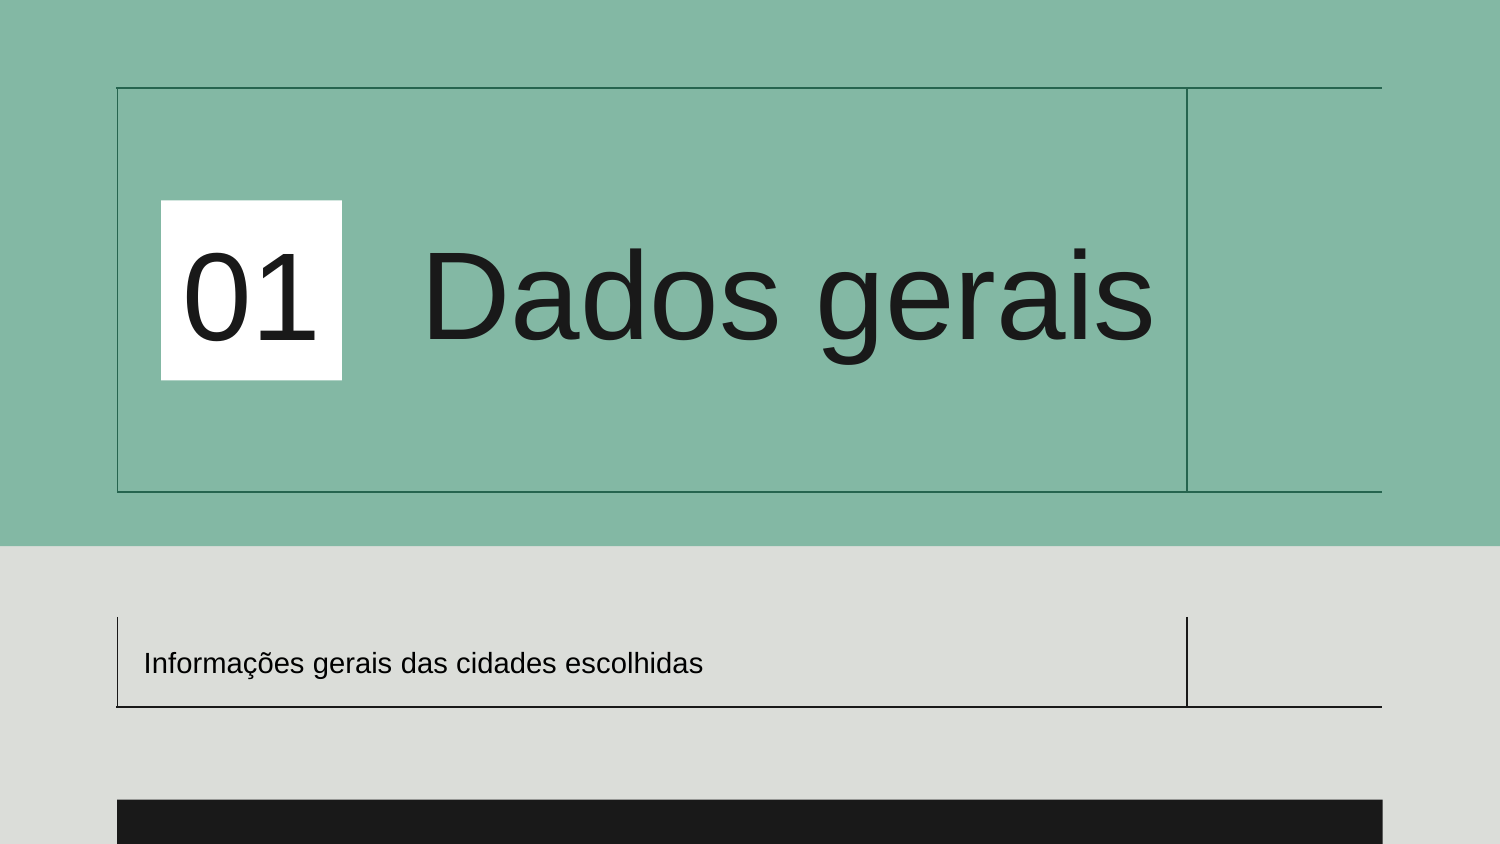

01
# Dados gerais
Informações gerais das cidades escolhidas